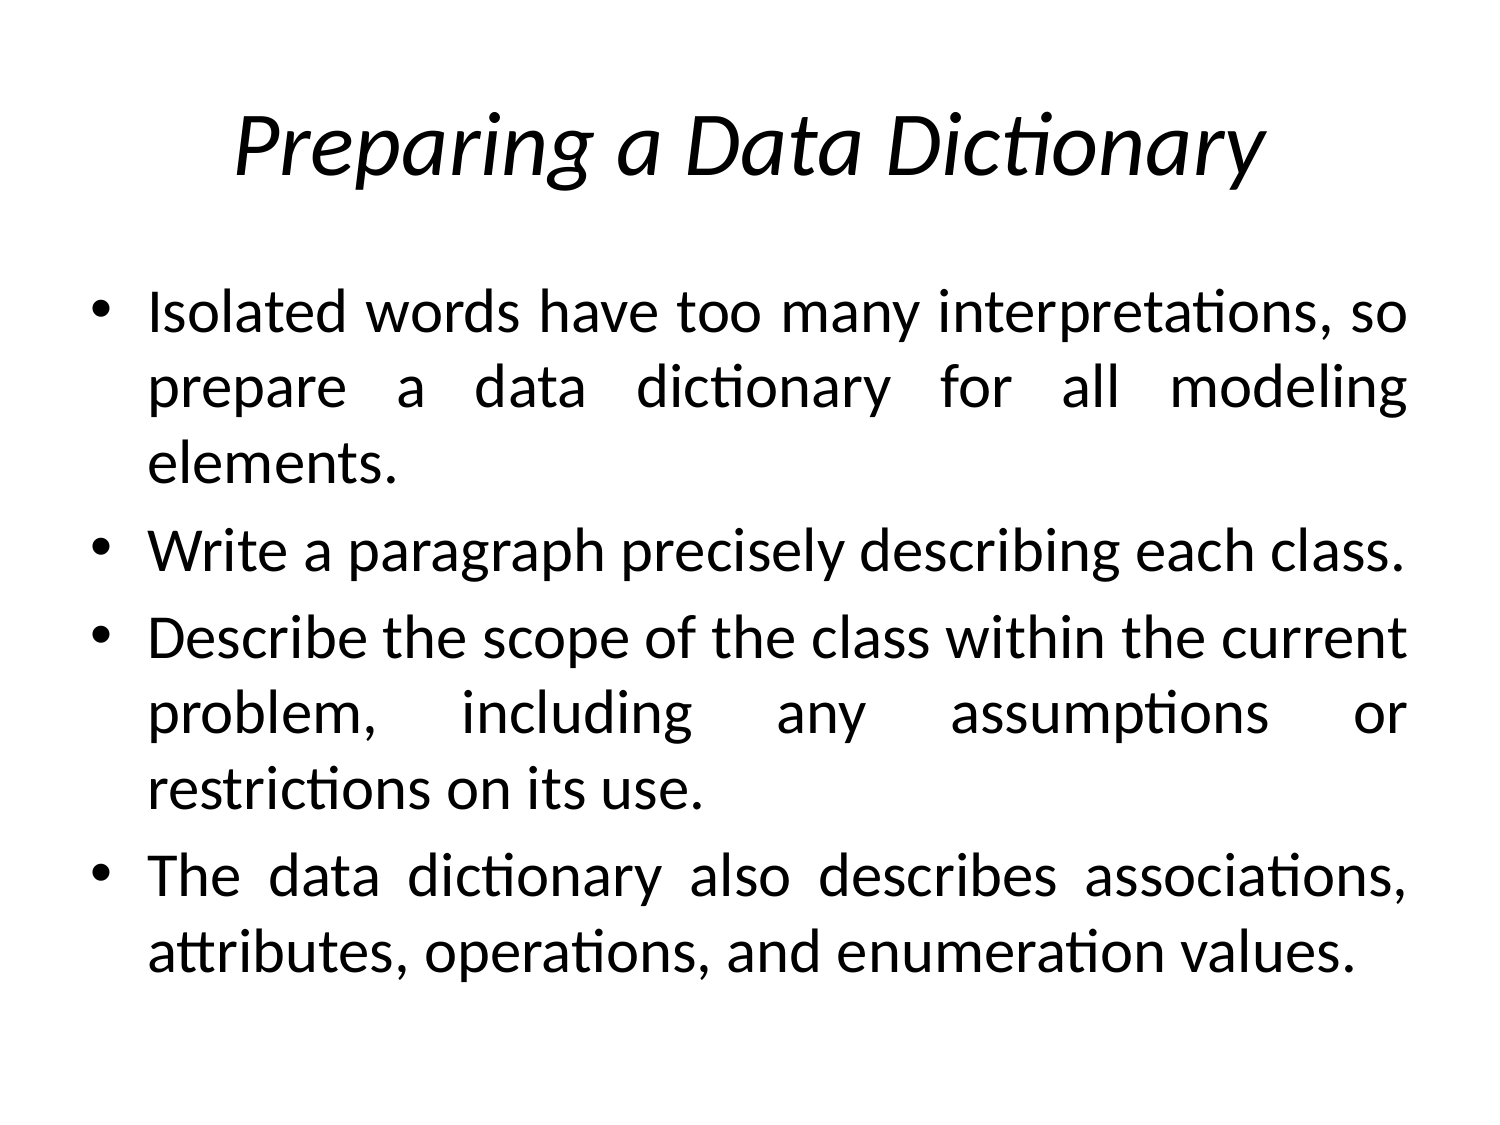

# Preparing a Data Dictionary
Isolated words have too many interpretations, so prepare a data dictionary for all modeling elements.
Write a paragraph precisely describing each class.
Describe the scope of the class within the current problem, including any assumptions or restrictions on its use.
The data dictionary also describes associations, attributes, operations, and enumeration values.